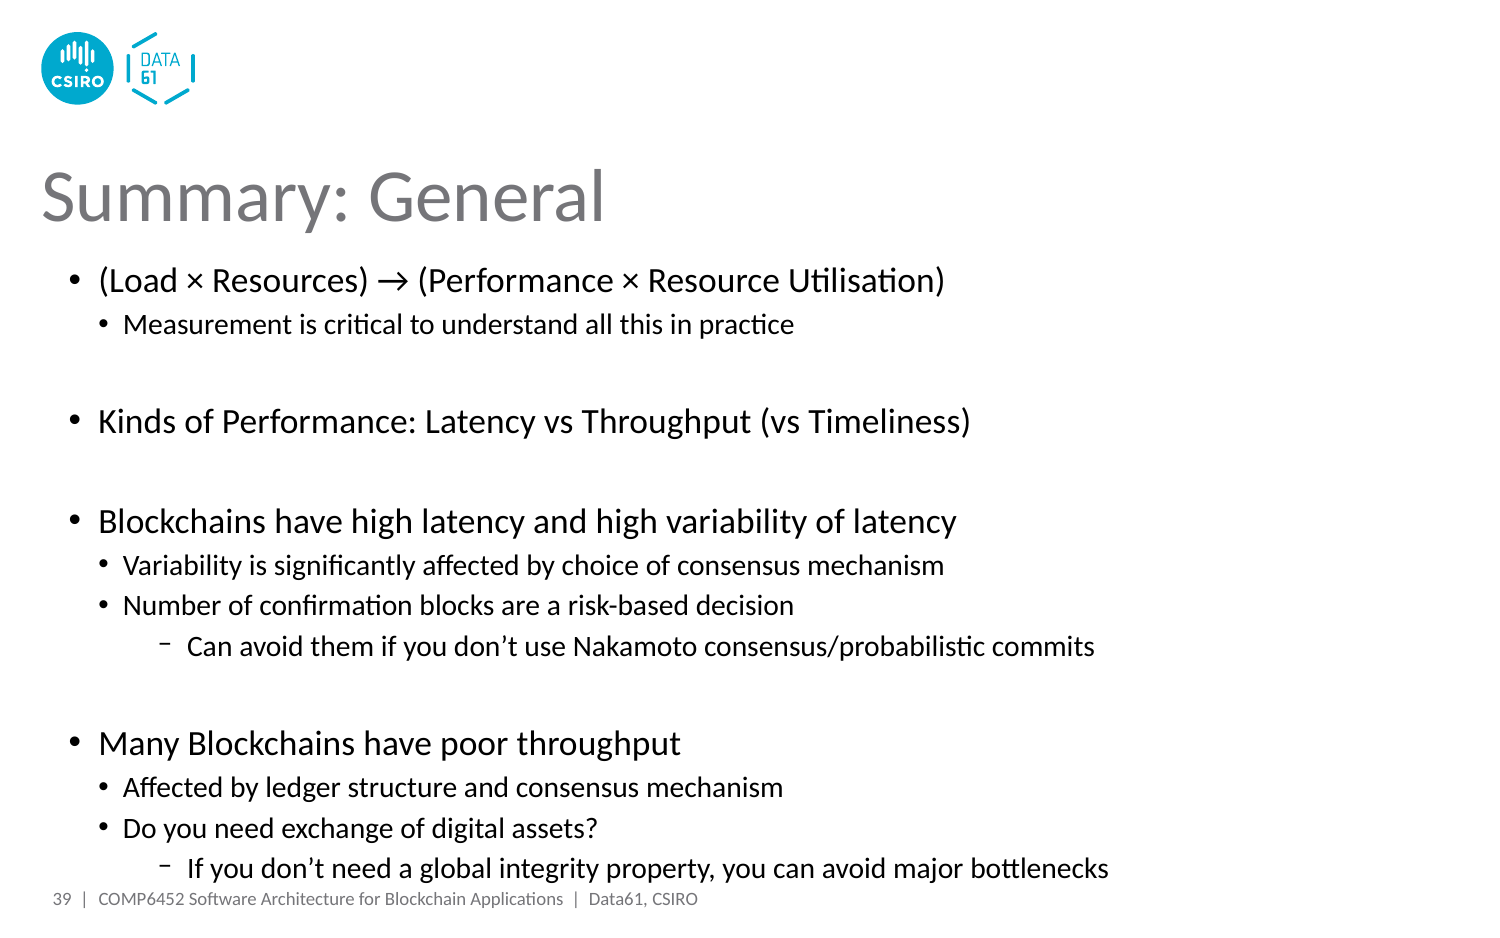

# Summary: General
(Load × Resources) → (Performance × Resource Utilisation)
Measurement is critical to understand all this in practice

Kinds of Performance: Latency vs Throughput (vs Timeliness)

Blockchains have high latency and high variability of latency
Variability is significantly affected by choice of consensus mechanism
Number of confirmation blocks are a risk-based decision
Can avoid them if you don’t use Nakamoto consensus/probabilistic commits

Many Blockchains have poor throughput
Affected by ledger structure and consensus mechanism
Do you need exchange of digital assets?
If you don’t need a global integrity property, you can avoid major bottlenecks

39  |
COMP6452 Software Architecture for Blockchain Applications  |  Data61, CSIRO